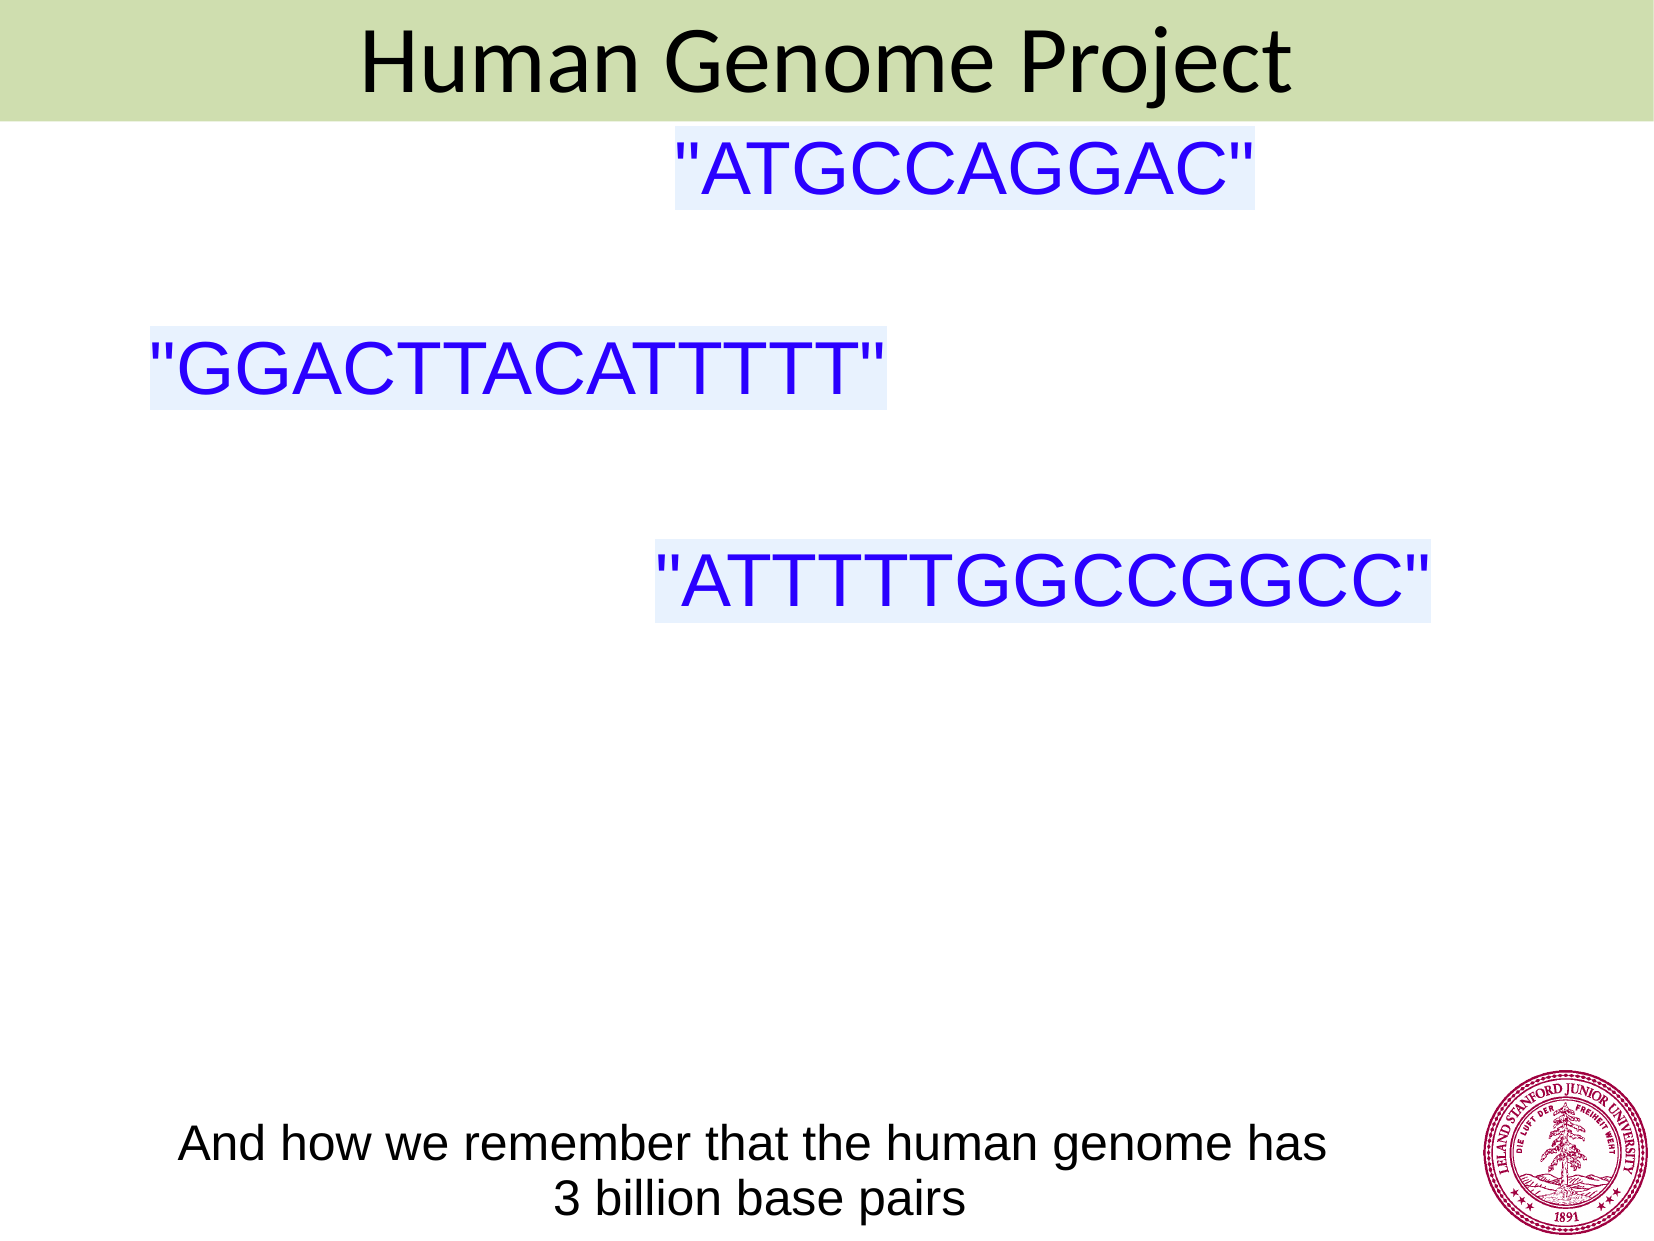

Human Genome Project
"ATGCCAGGAC"
"GGACTTACATTTTT"
"ATTTTTGGCCGGCC"
And how we remember that the human genome has
3 billion base pairs